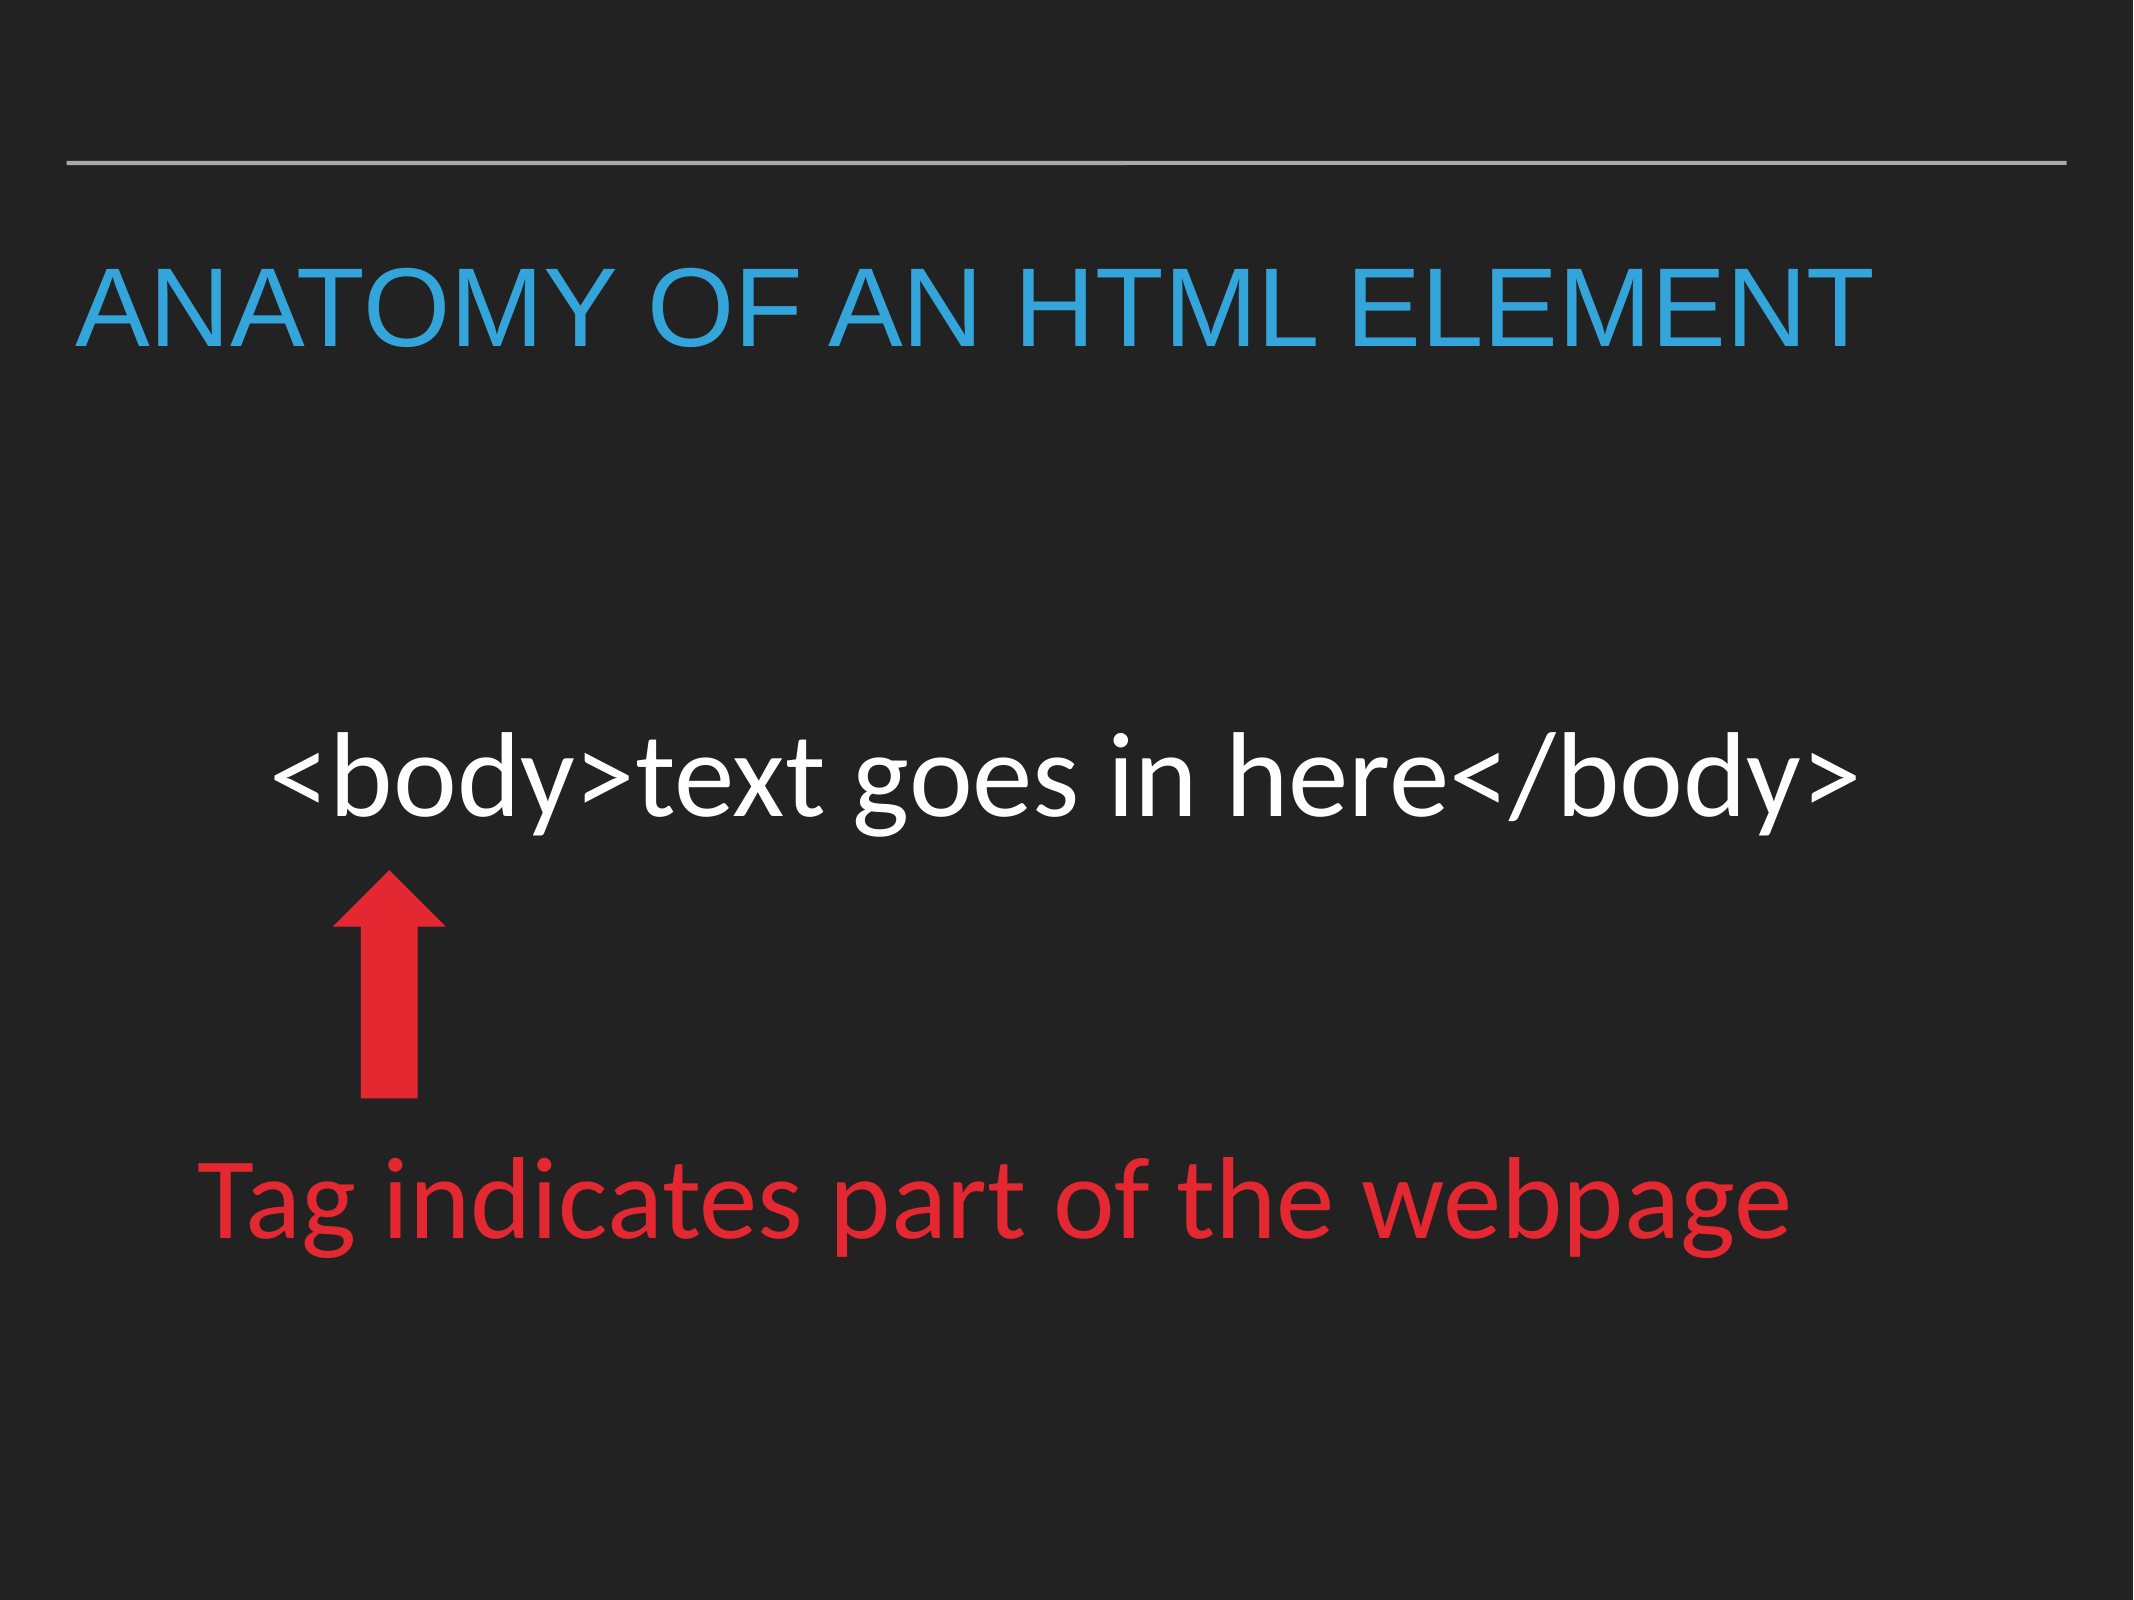

# Anatomy of an HTML ELEMENT
<body>text goes in here</body>

Tag indicates part of the webpage